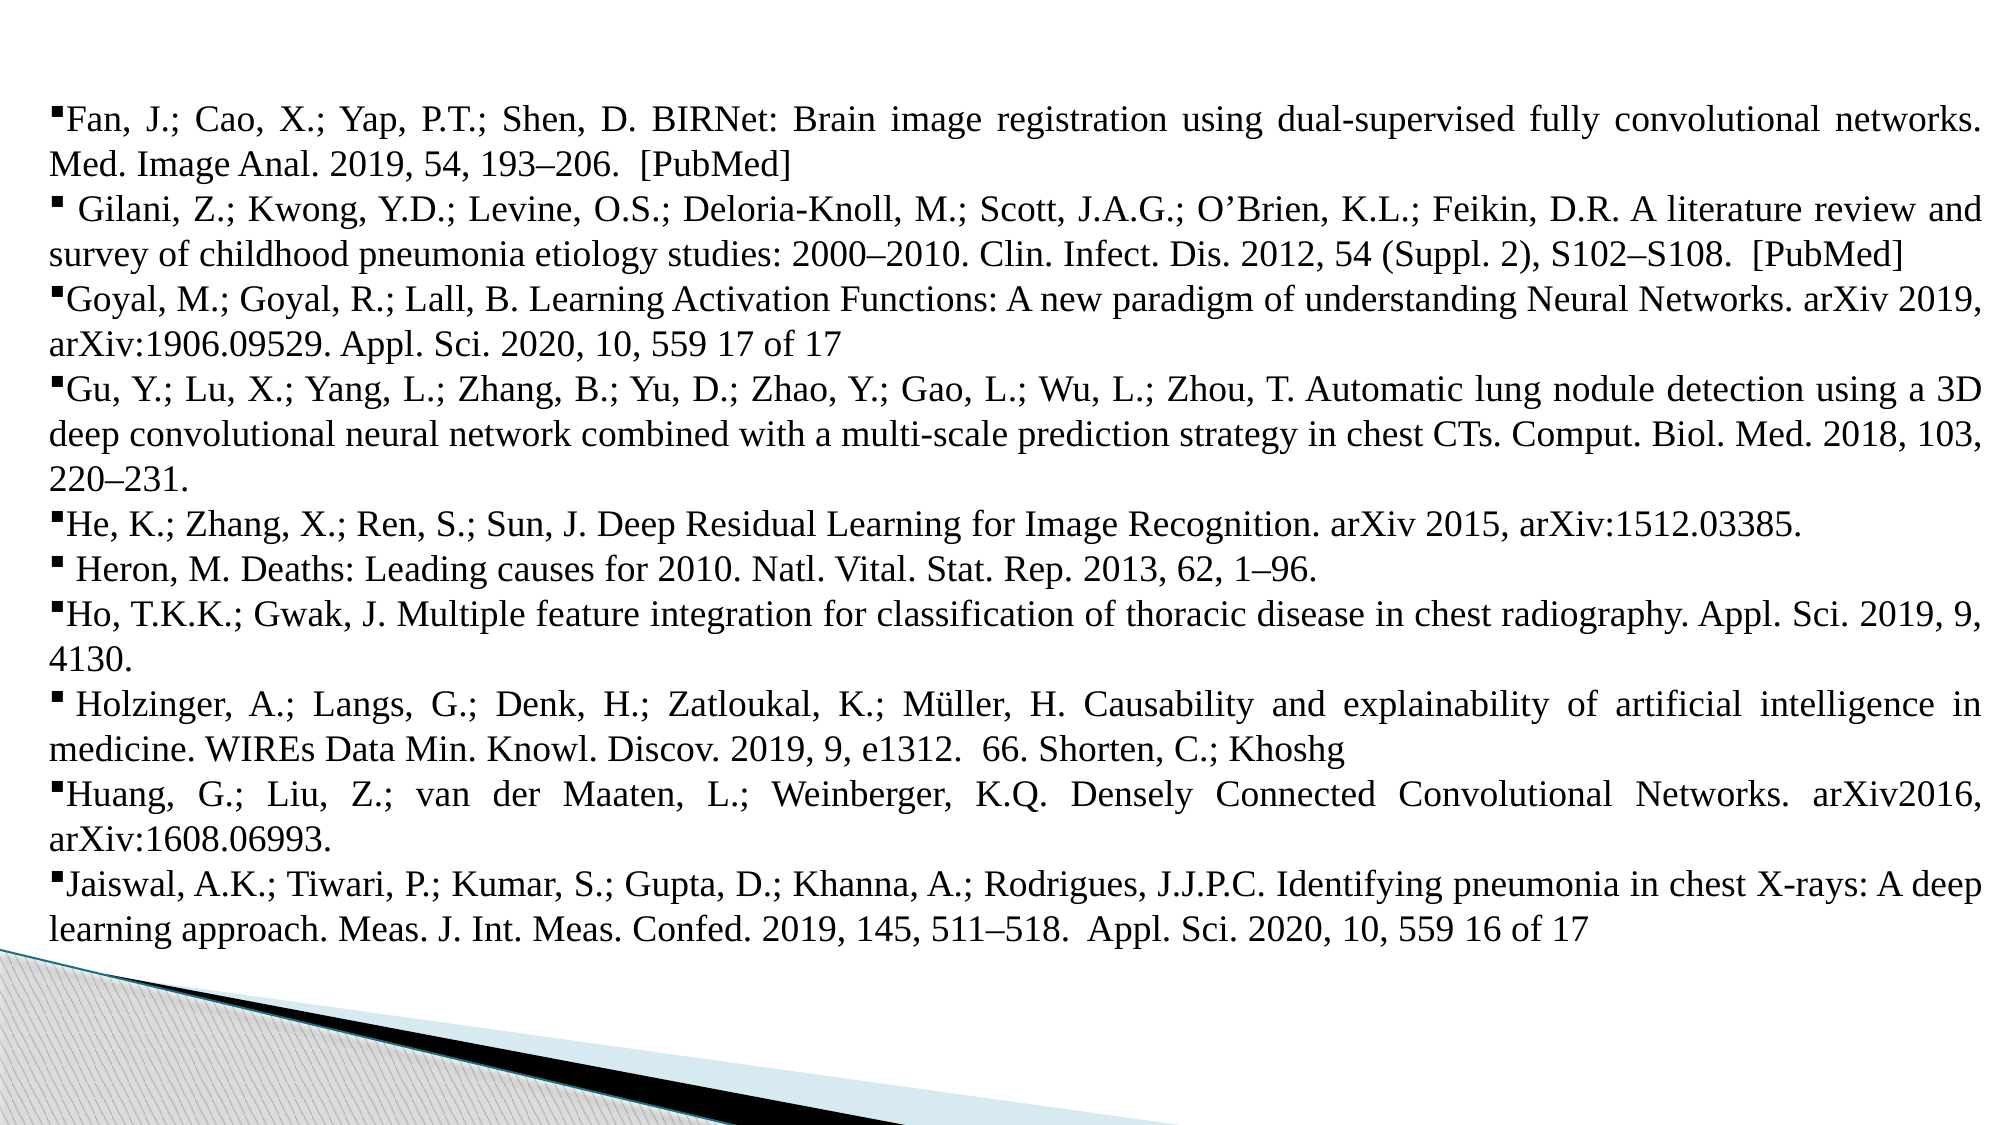

Fan, J.; Cao, X.; Yap, P.T.; Shen, D. BIRNet: Brain image registration using dual-supervised fully convolutional networks. Med. Image Anal. 2019, 54, 193–206.  [PubMed]
 Gilani, Z.; Kwong, Y.D.; Levine, O.S.; Deloria-Knoll, M.; Scott, J.A.G.; O’Brien, K.L.; Feikin, D.R. A literature review and survey of childhood pneumonia etiology studies: 2000–2010. Clin. Infect. Dis. 2012, 54 (Suppl. 2), S102–S108.  [PubMed]
Goyal, M.; Goyal, R.; Lall, B. Learning Activation Functions: A new paradigm of understanding Neural Networks. arXiv 2019, arXiv:1906.09529. Appl. Sci. 2020, 10, 559 17 of 17
Gu, Y.; Lu, X.; Yang, L.; Zhang, B.; Yu, D.; Zhao, Y.; Gao, L.; Wu, L.; Zhou, T. Automatic lung nodule detection using a 3D deep convolutional neural network combined with a multi-scale prediction strategy in chest CTs. Comput. Biol. Med. 2018, 103, 220–231.
He, K.; Zhang, X.; Ren, S.; Sun, J. Deep Residual Learning for Image Recognition. arXiv 2015, arXiv:1512.03385.
 Heron, M. Deaths: Leading causes for 2010. Natl. Vital. Stat. Rep. 2013, 62, 1–96.
Ho, T.K.K.; Gwak, J. Multiple feature integration for classification of thoracic disease in chest radiography. Appl. Sci. 2019, 9, 4130.
 Holzinger, A.; Langs, G.; Denk, H.; Zatloukal, K.; Müller, H. Causability and explainability of artificial intelligence in medicine. WIREs Data Min. Knowl. Discov. 2019, 9, e1312.  66. Shorten, C.; Khoshg
Huang, G.; Liu, Z.; van der Maaten, L.; Weinberger, K.Q. Densely Connected Convolutional Networks. arXiv2016, arXiv:1608.06993.
Jaiswal, A.K.; Tiwari, P.; Kumar, S.; Gupta, D.; Khanna, A.; Rodrigues, J.J.P.C. Identifying pneumonia in chest X-rays: A deep learning approach. Meas. J. Int. Meas. Confed. 2019, 145, 511–518.  Appl. Sci. 2020, 10, 559 16 of 17